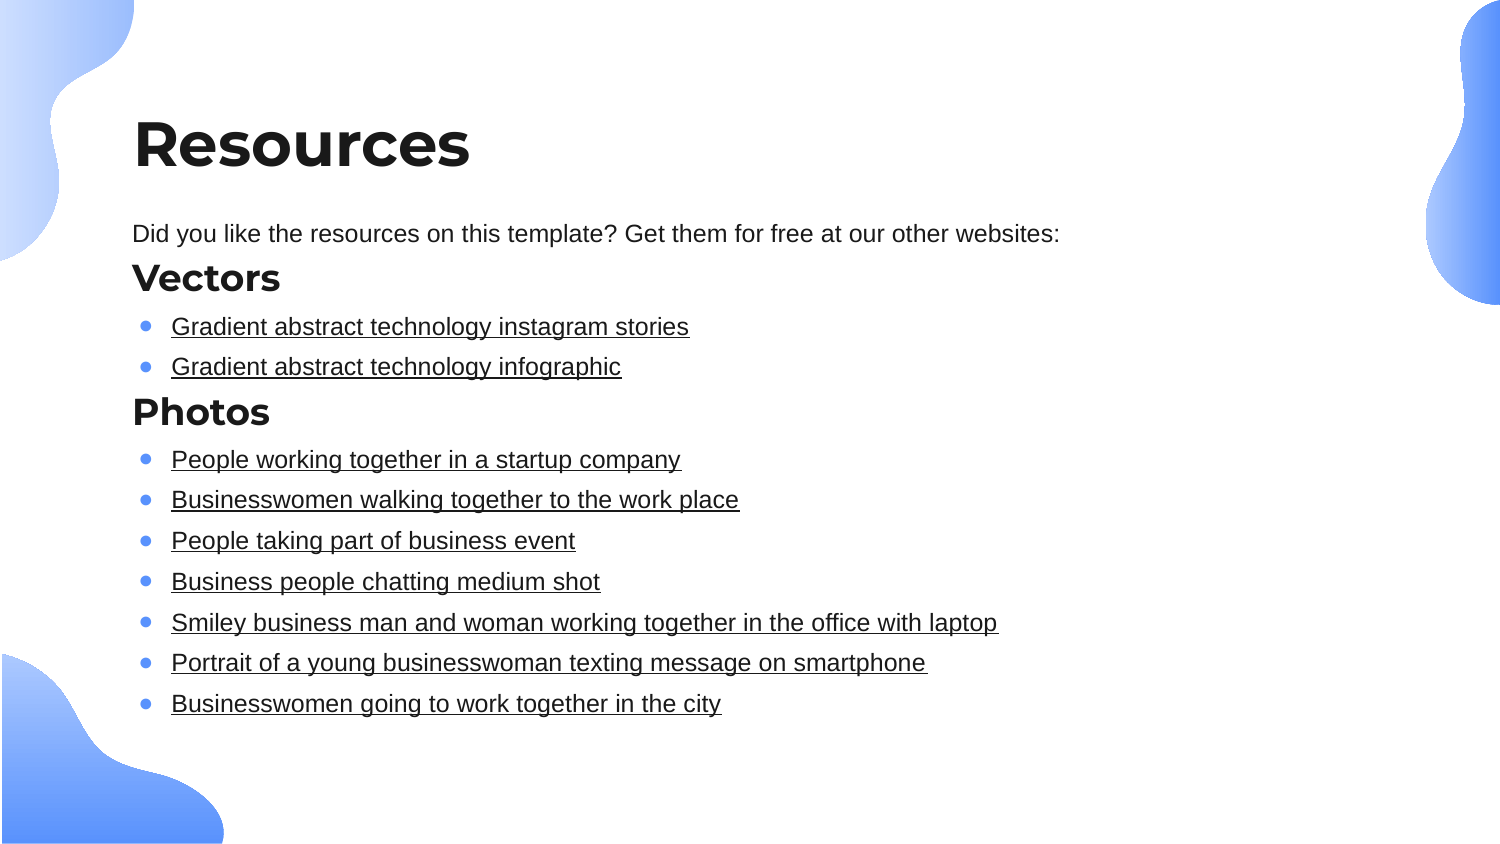

# Resources
Did you like the resources on this template? Get them for free at our other websites:
Vectors
Gradient abstract technology instagram stories
Gradient abstract technology infographic
Photos
People working together in a startup company
Businesswomen walking together to the work place
People taking part of business event
Business people chatting medium shot
Smiley business man and woman working together in the office with laptop
Portrait of a young businesswoman texting message on smartphone
Businesswomen going to work together in the city